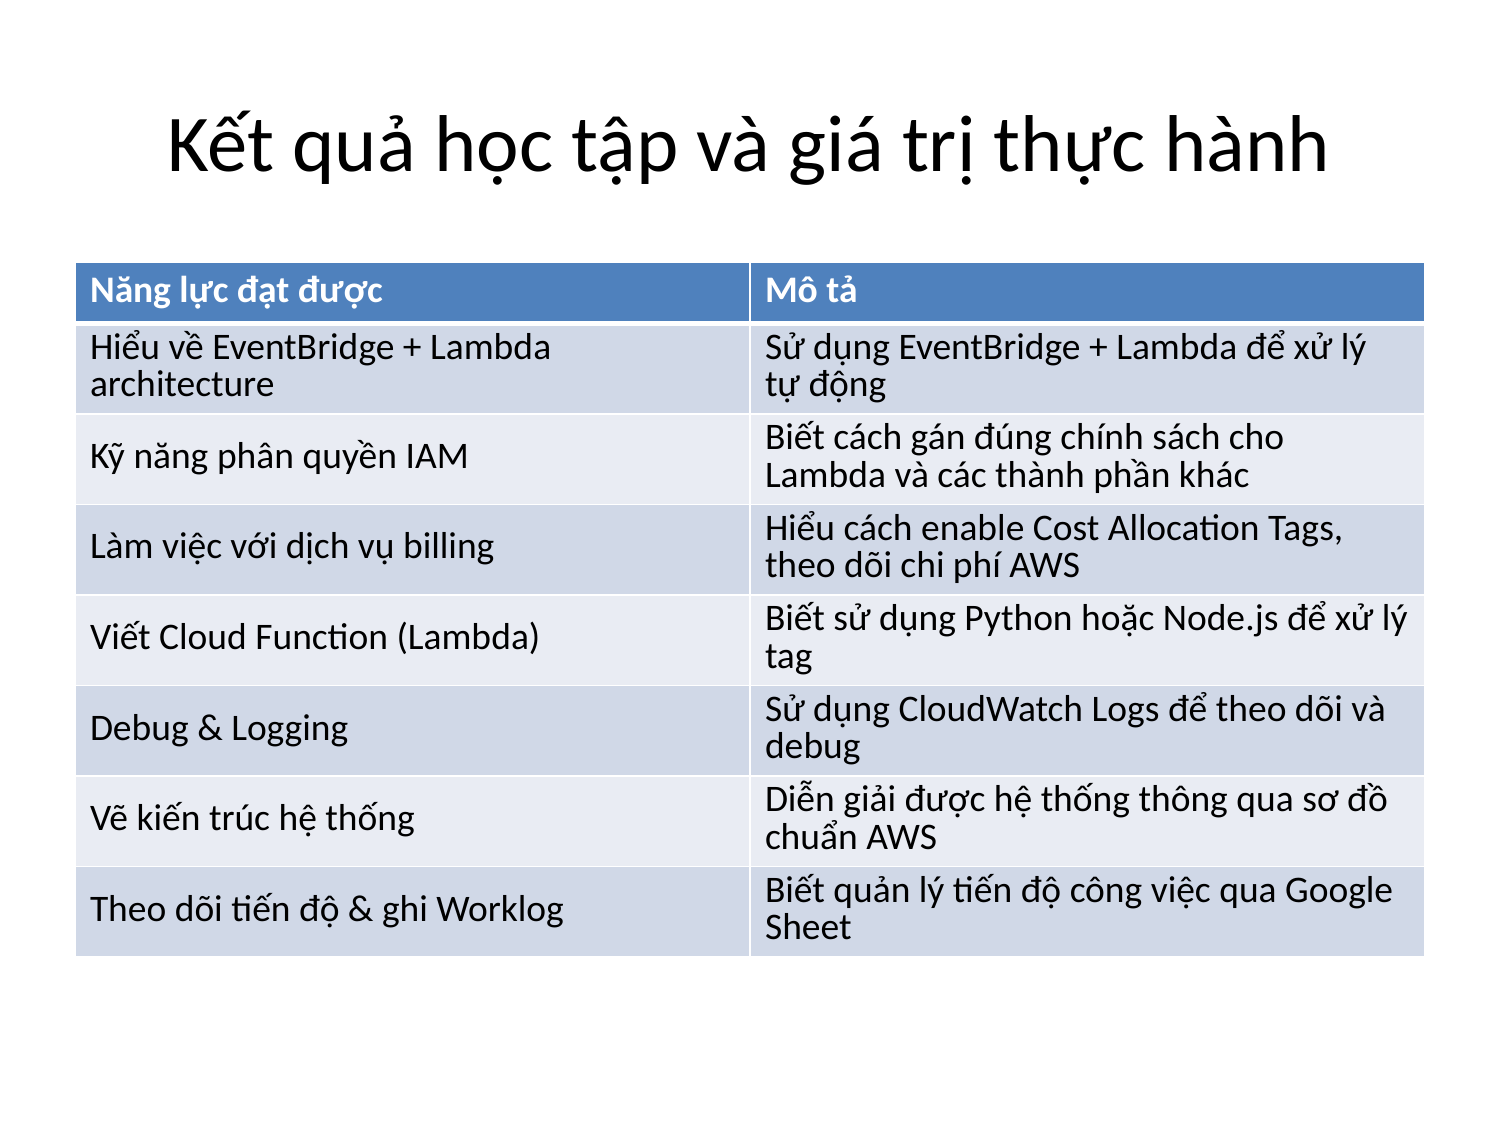

# Kết quả học tập và giá trị thực hành
| Năng lực đạt được | Mô tả |
| --- | --- |
| Hiểu về EventBridge + Lambda architecture | Sử dụng EventBridge + Lambda để xử lý tự động |
| Kỹ năng phân quyền IAM | Biết cách gán đúng chính sách cho Lambda và các thành phần khác |
| Làm việc với dịch vụ billing | Hiểu cách enable Cost Allocation Tags, theo dõi chi phí AWS |
| Viết Cloud Function (Lambda) | Biết sử dụng Python hoặc Node.js để xử lý tag |
| Debug & Logging | Sử dụng CloudWatch Logs để theo dõi và debug |
| Vẽ kiến trúc hệ thống | Diễn giải được hệ thống thông qua sơ đồ chuẩn AWS |
| Theo dõi tiến độ & ghi Worklog | Biết quản lý tiến độ công việc qua Google Sheet |